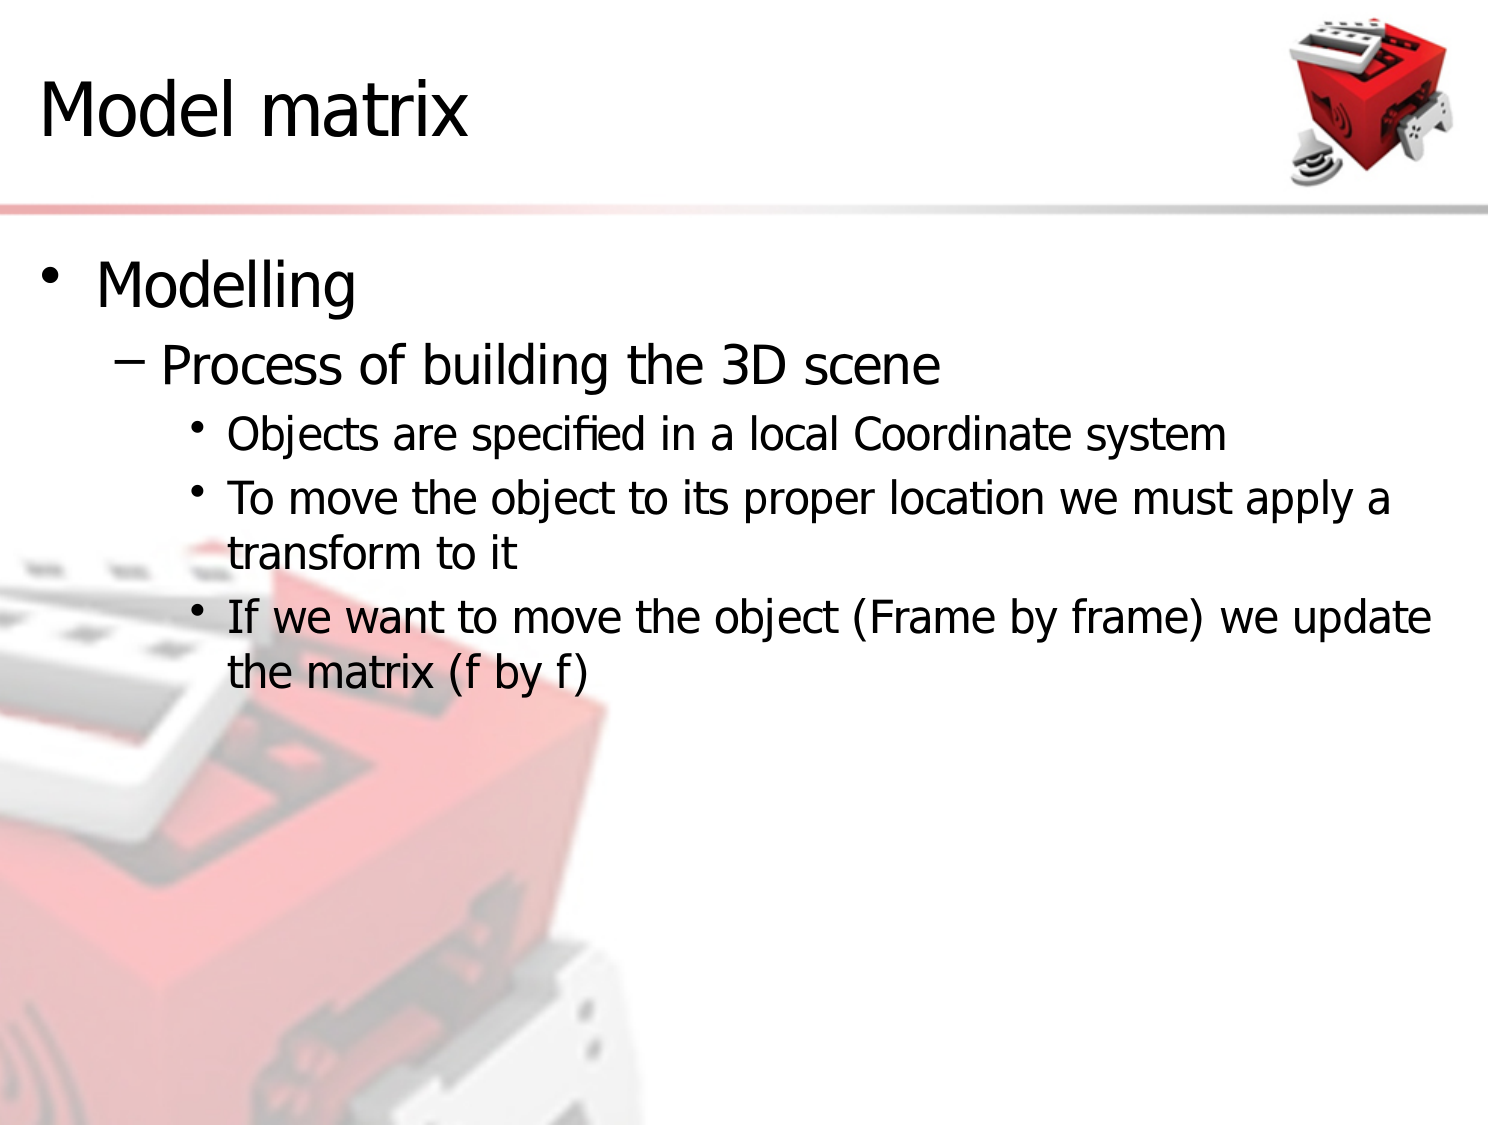

# Model matrix
Modelling
Process of building the 3D scene
Objects are specified in a local Coordinate system
To move the object to its proper location we must apply a transform to it
If we want to move the object (Frame by frame) we update the matrix (f by f)